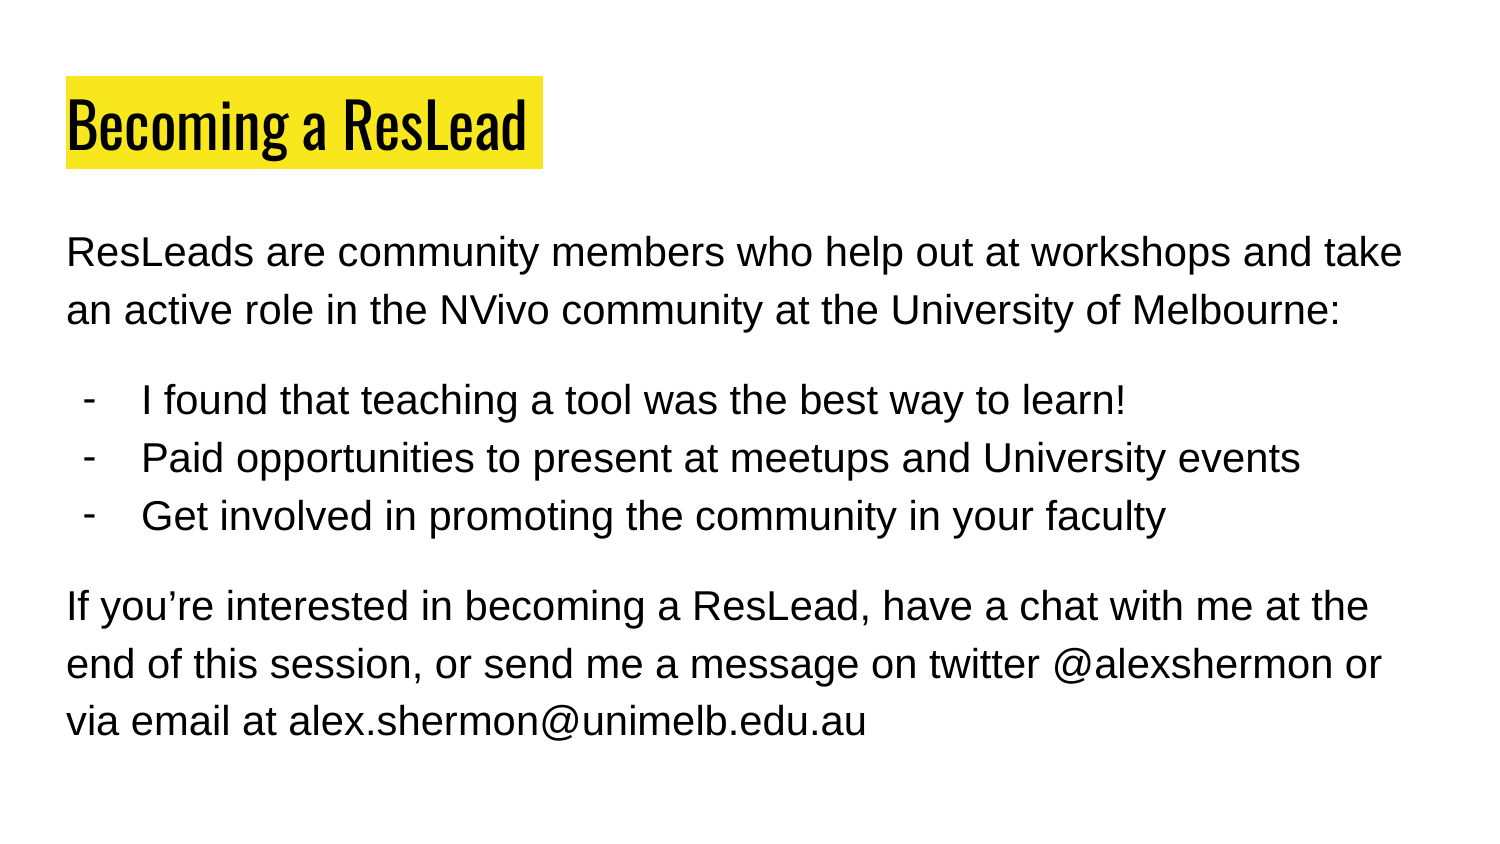

# Becoming a ResLead
ResLeads are community members who help out at workshops and take an active role in the NVivo community at the University of Melbourne:
I found that teaching a tool was the best way to learn!
Paid opportunities to present at meetups and University events
Get involved in promoting the community in your faculty
If you’re interested in becoming a ResLead, have a chat with me at the end of this session, or send me a message on twitter @alexshermon or via email at alex.shermon@unimelb.edu.au